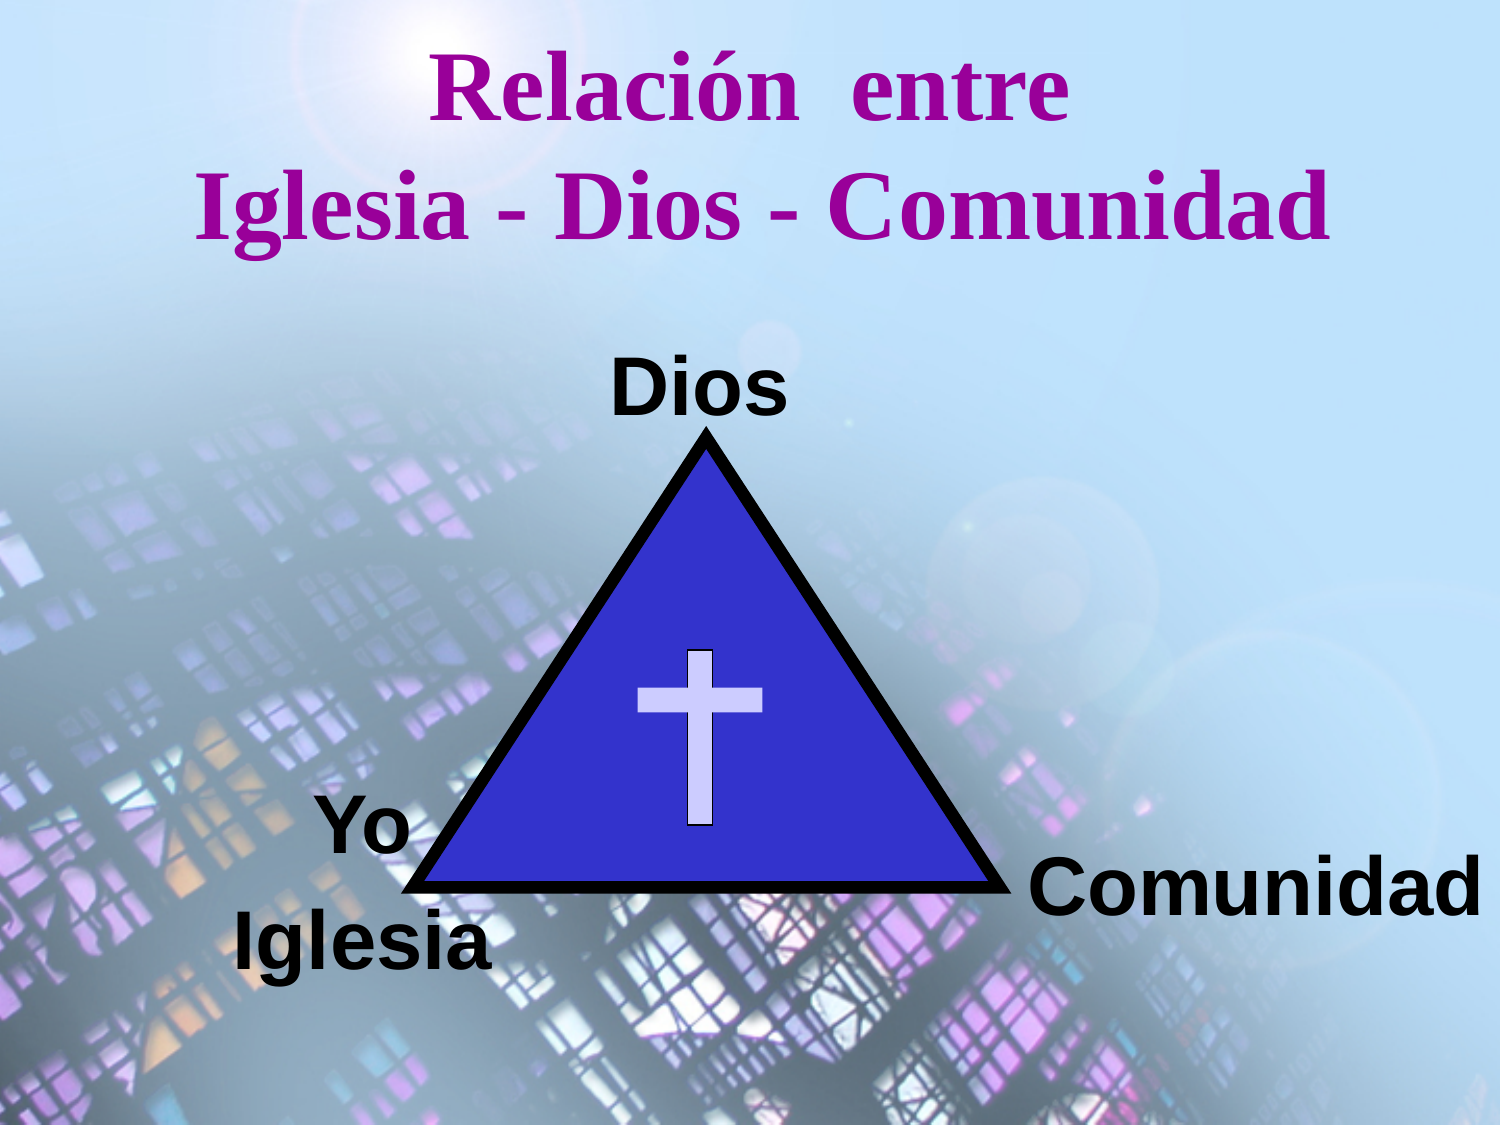

# Relación  entre Iglesia - Dios - Comunidad
Dios

Yo
Iglesia
Comunidad